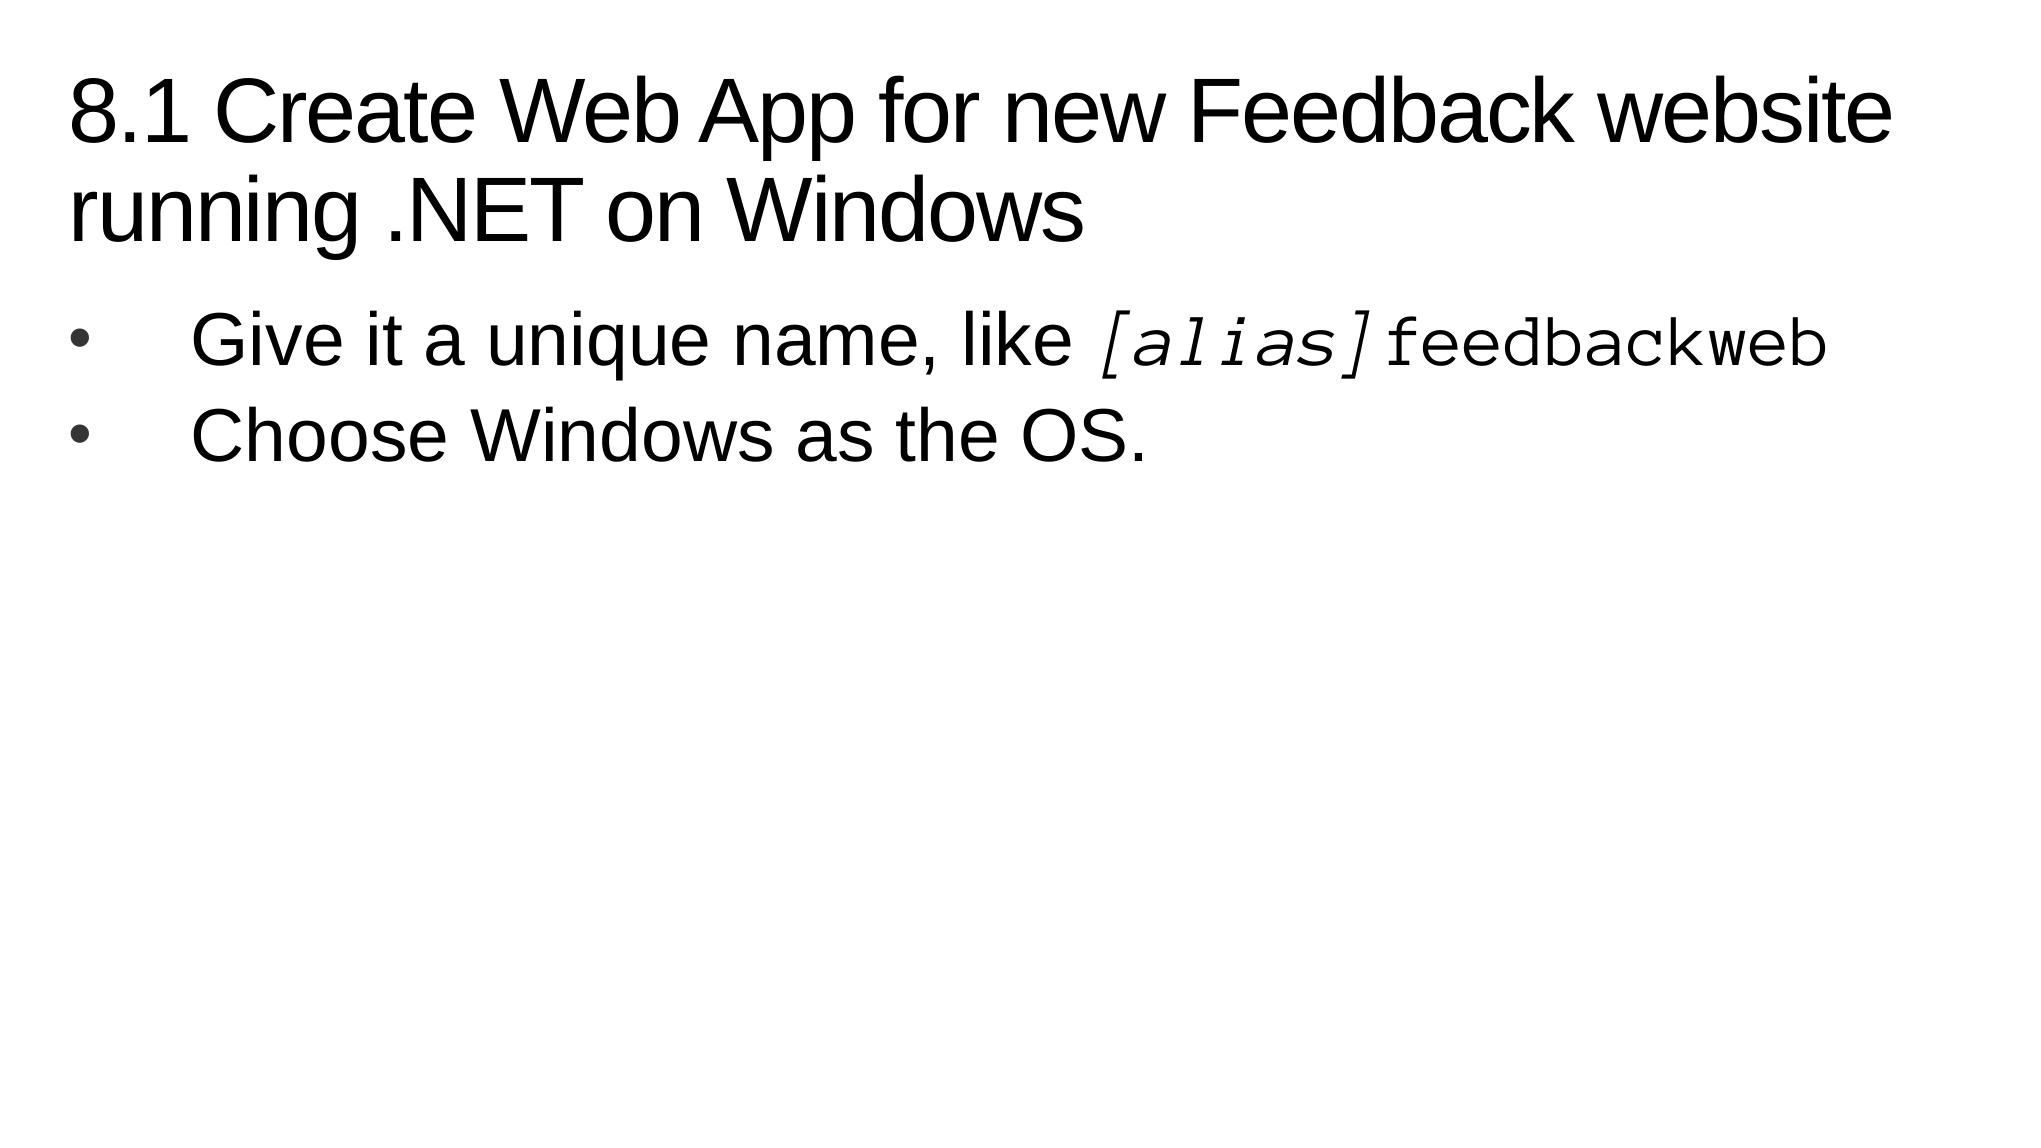

# 8.1 Create Web App for new Feedback website running .NET on Windows
Give it a unique name, like [alias]feedbackweb
Choose Windows as the OS.